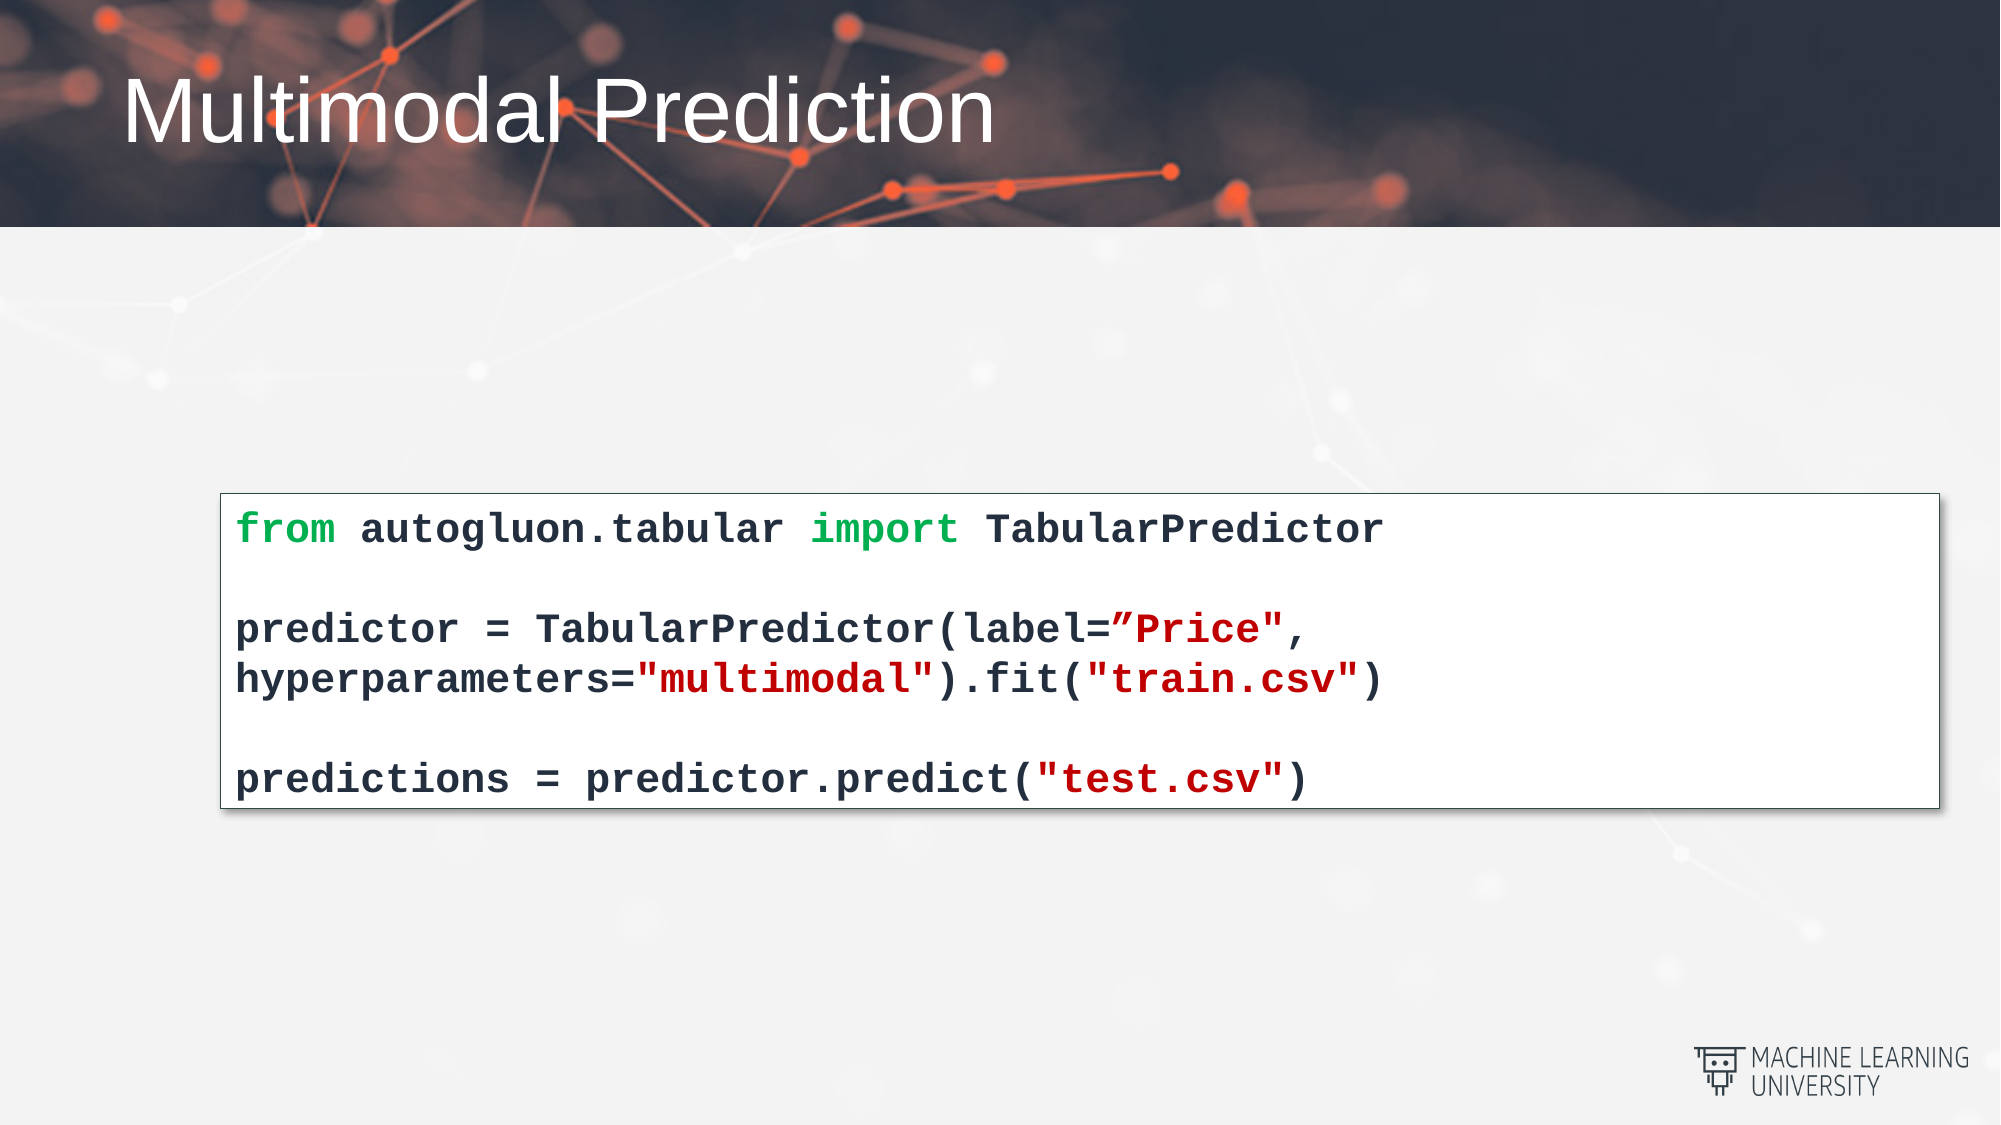

# Multimodal Prediction
from autogluon.tabular import TabularPredictor

predictor = TabularPredictor(label=”Price", 			hyperparameters="multimodal").fit("train.csv")

predictions = predictor.predict("test.csv")